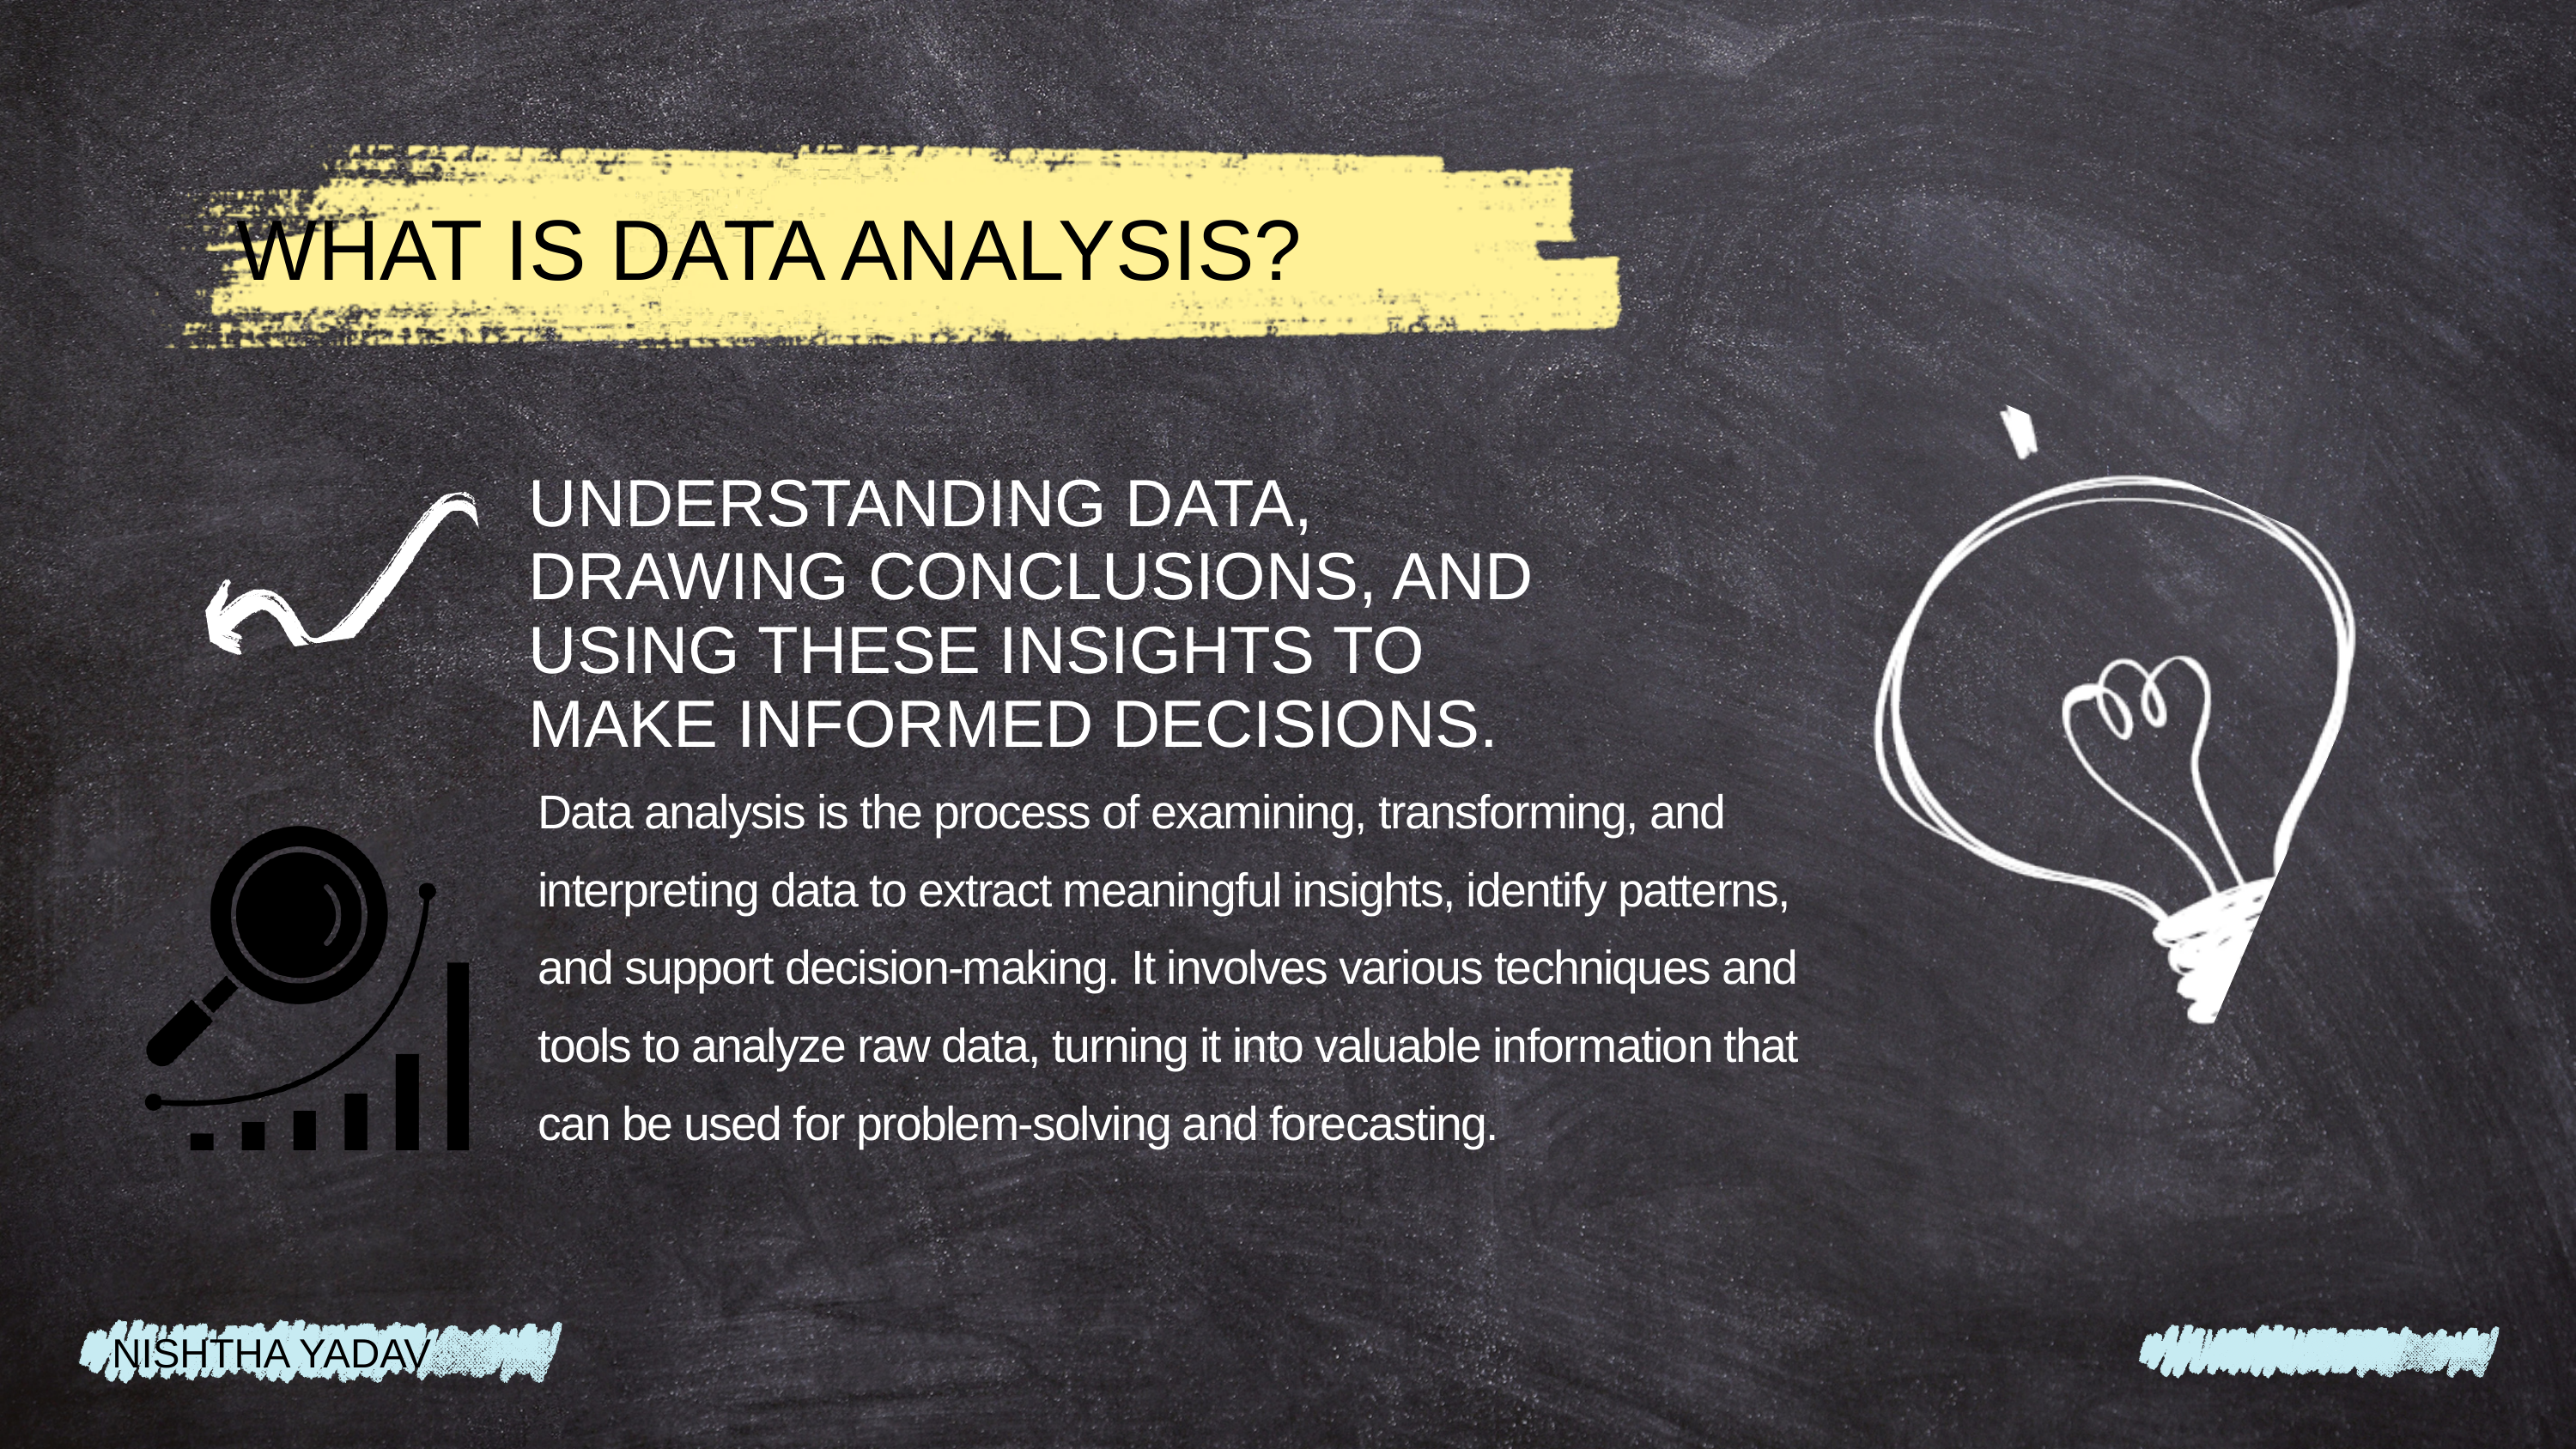

WHAT IS DATA ANALYSIS?

UNDERSTANDING DATA, DRAWING CONCLUSIONS, AND USING THESE INSIGHTS TO MAKE INFORMED DECISIONS.

Data analysis is the process of examining, transforming, and interpreting data to extract meaningful insights, identify patterns, and support decision-making. It involves various techniques and tools to analyze raw data, turning it into valuable information that can be used for problem-solving and forecasting.

NISHTHA YADAV